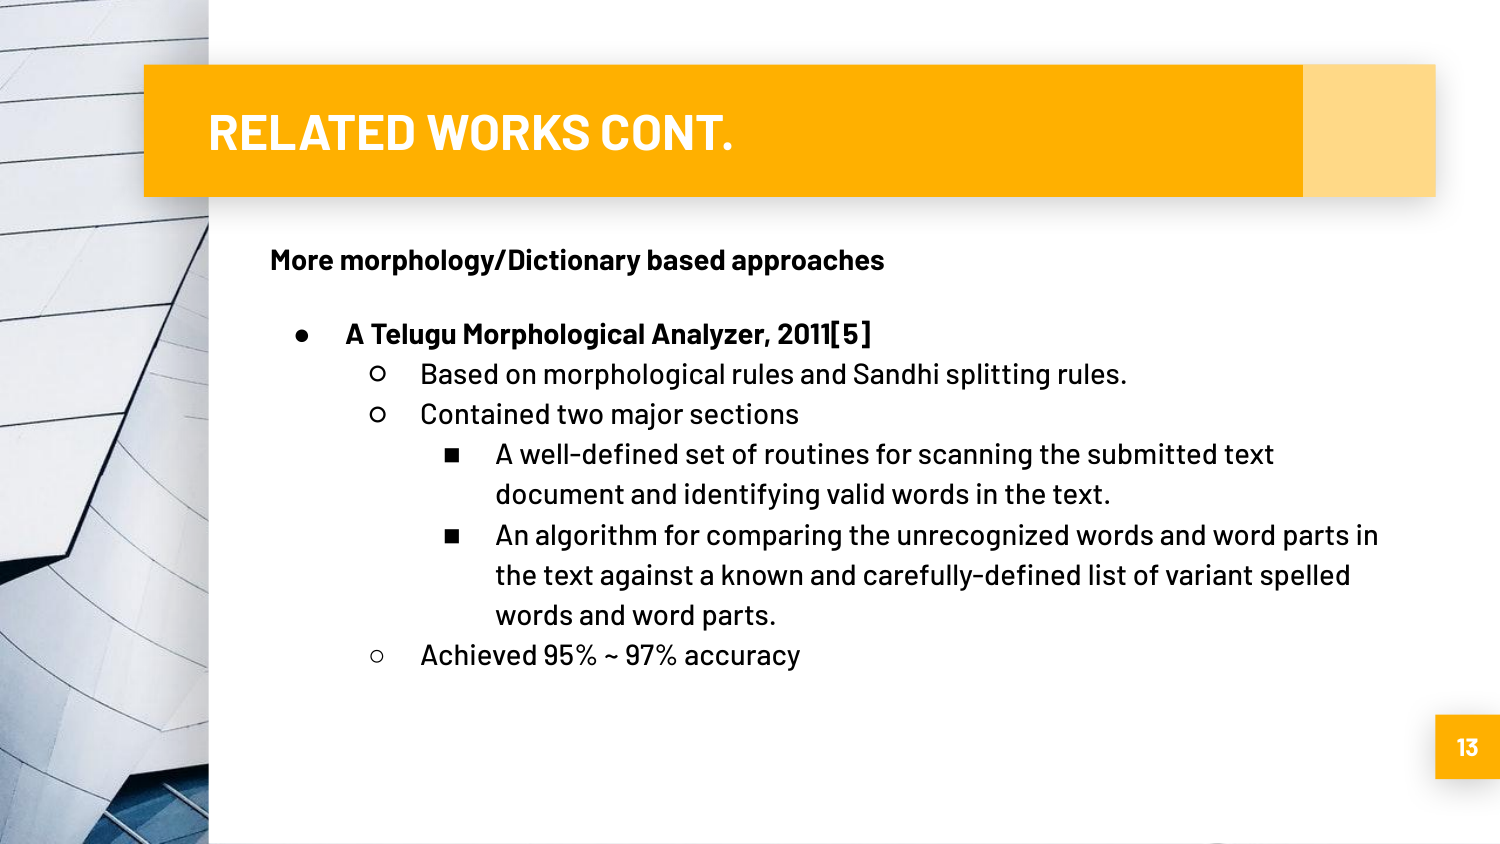

# RELATED WORKS CONT.
More morphology/Dictionary based approaches
A Telugu Morphological Analyzer, 2011[5]
Based on morphological rules and Sandhi splitting rules.
Contained two major sections
A well-defined set of routines for scanning the submitted text document and identifying valid words in the text.
An algorithm for comparing the unrecognized words and word parts in the text against a known and carefully-defined list of variant spelled words and word parts.
Achieved 95% ~ 97% accuracy

13